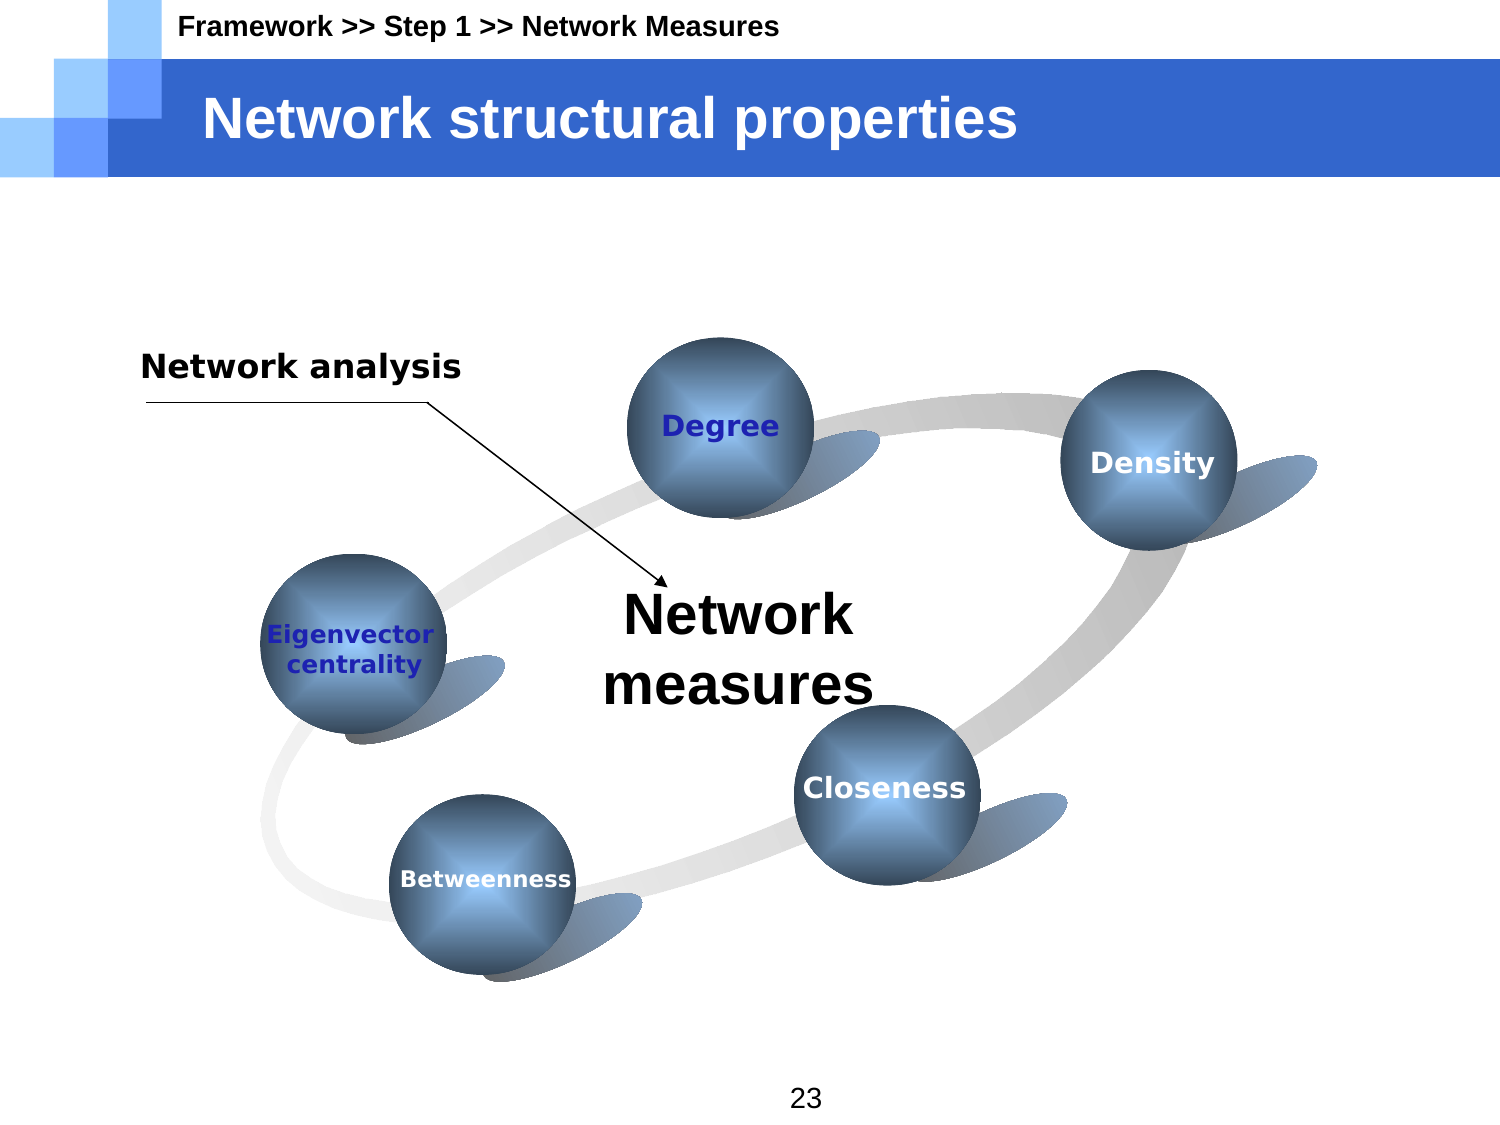

Framework >> Step 1 >> Network Measures
# Network structural properties
Network analysis

Degree

Density

Network measures
Eigenvector
centrality

Closeness

Betweenness

23